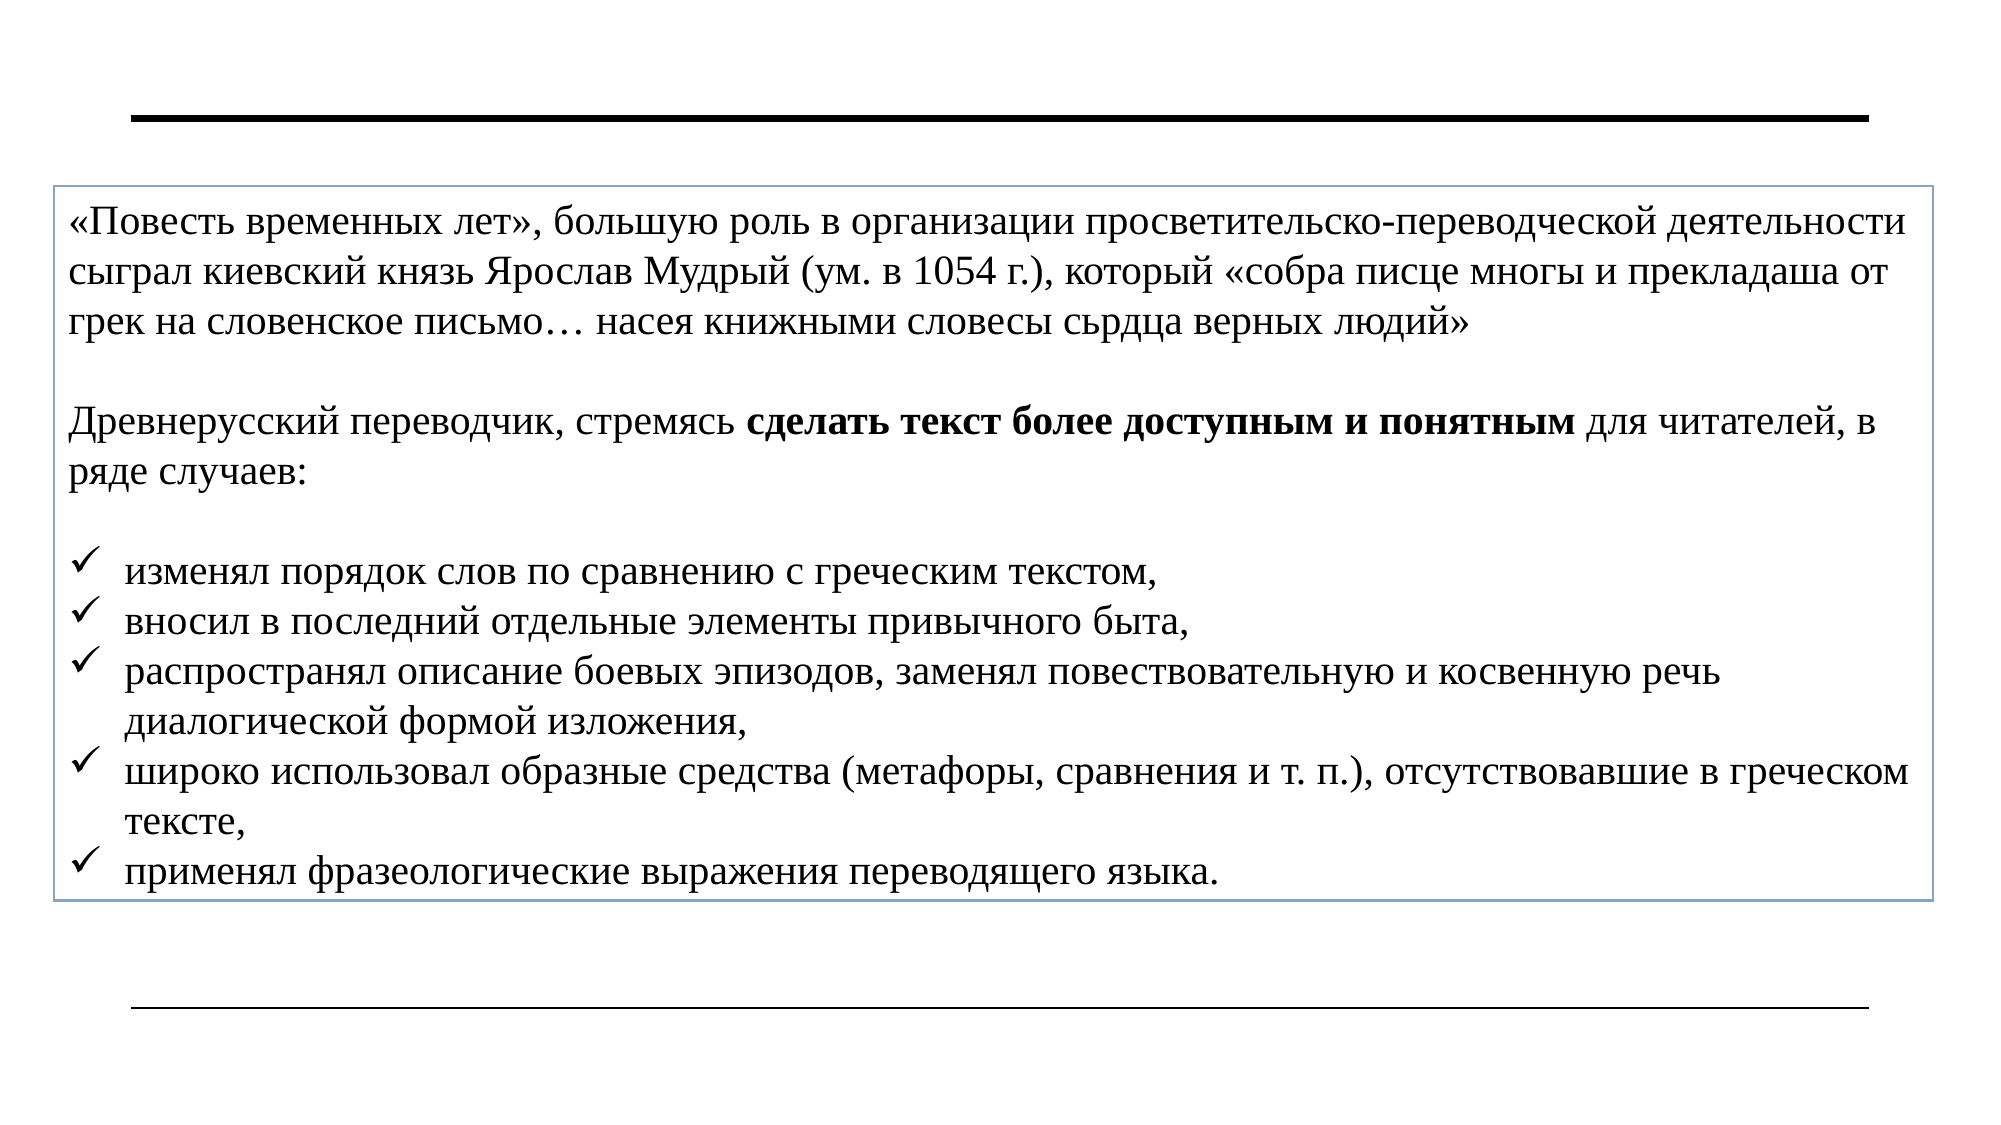

«Повесть временных лет», большую роль в организации просветительско‑переводческой деятельности сыграл киевский князь Ярослав Мудрый (ум. в 1054 г.), который «собра писце многы и прекладаша от грек на словенское письмо… насея книжными словесы сьрдца верных людий»

Древнерусский переводчик, стремясь сделать текст более доступным и понятным для читателей, в ряде случаев:

изменял порядок слов по сравнению с греческим текстом,
вносил в последний отдельные элементы привычного быта,
распространял описание боевых эпизодов, заменял повествовательную и косвенную речь диалогической формой изложения,
широко использовал образные средства (метафоры, сравнения и т. п.), отсутствовавшие в греческом тексте,
применял фразеологические выражения переводящего языка.